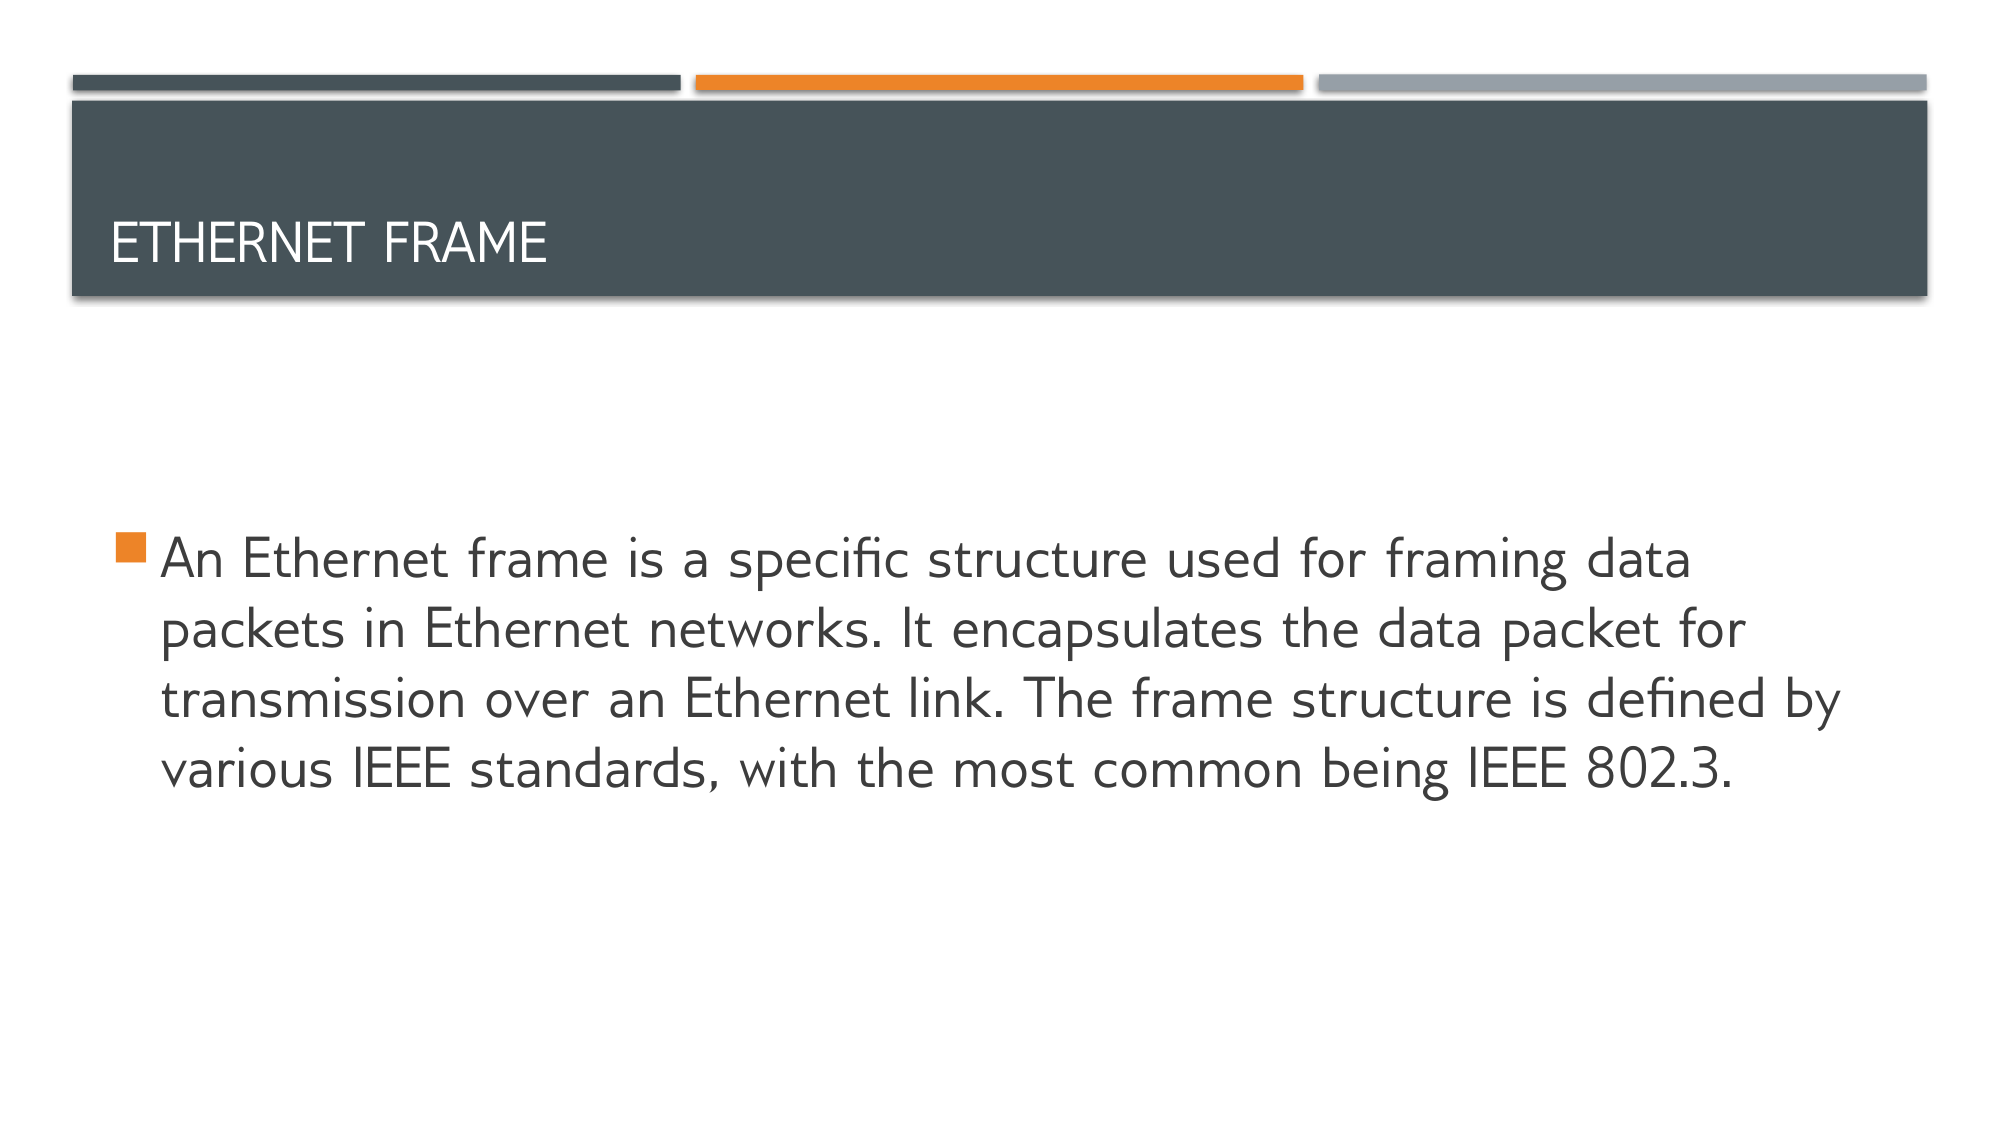

# ETHERNET FRAME
An Ethernet frame is a specific structure used for framing data packets in Ethernet networks. It encapsulates the data packet for transmission over an Ethernet link. The frame structure is defined by various IEEE standards, with the most common being IEEE 802.3.